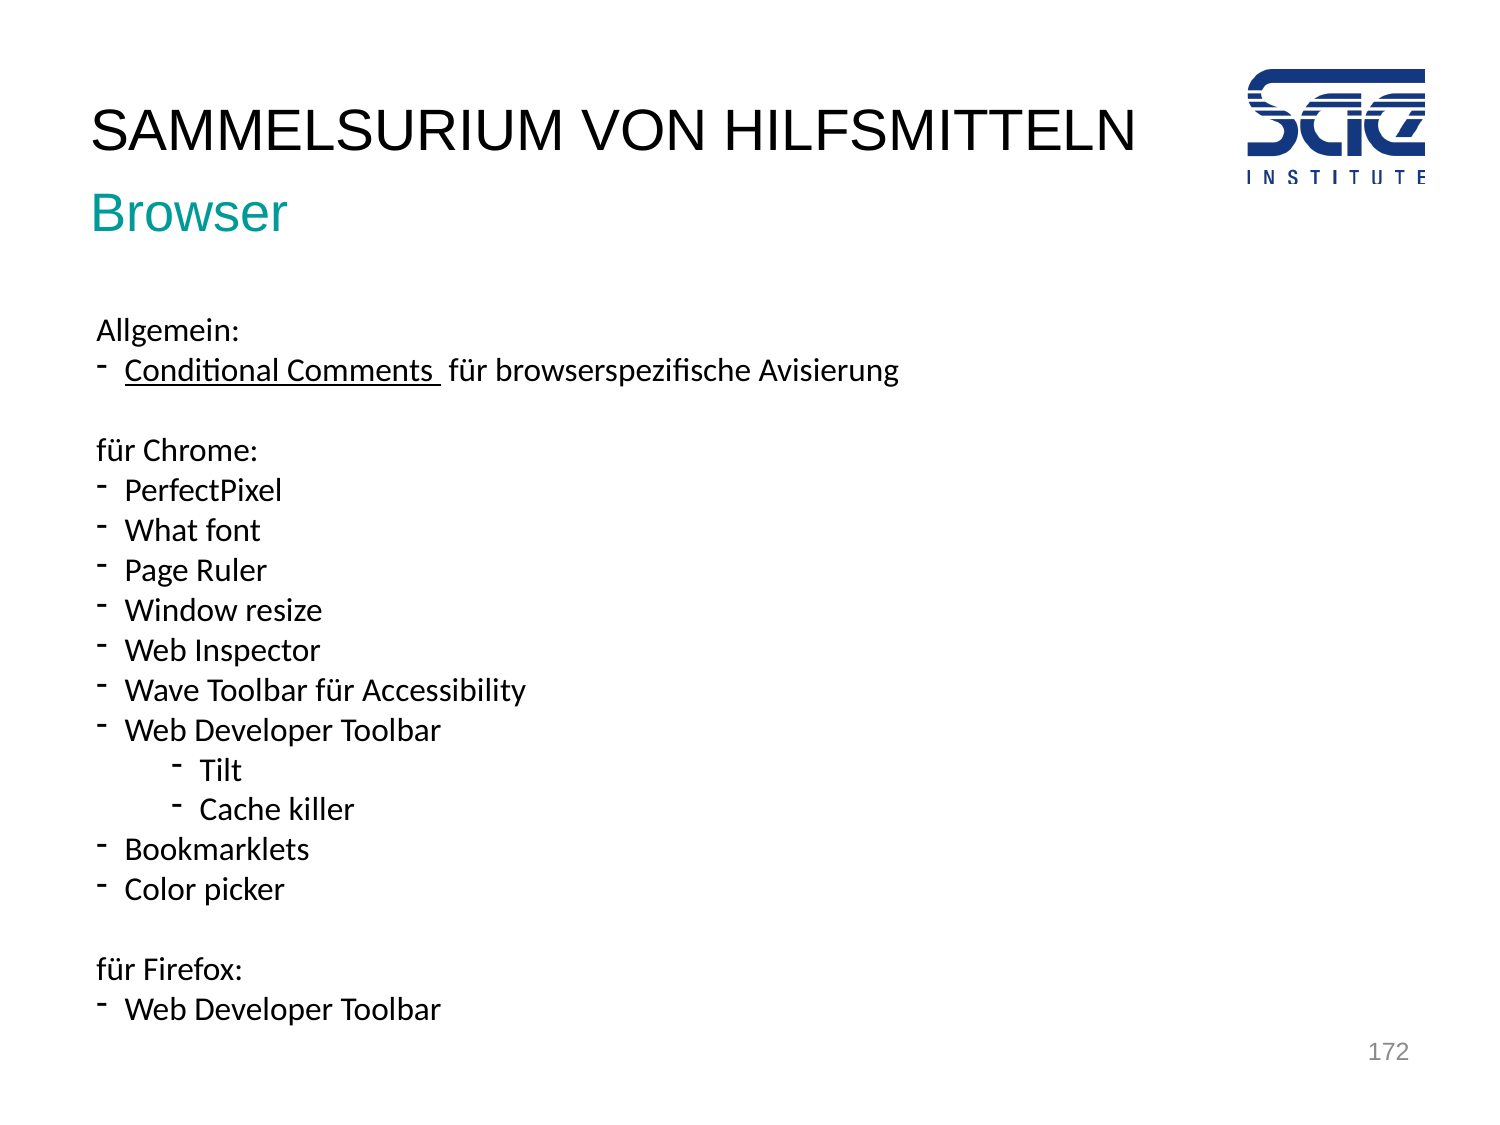

# Sammelsurium von HilfSmitteln
Browser
Allgemein:
Conditional Comments  für browserspezifische Avisierung

für Chrome:
PerfectPixel
What font
Page Ruler
Window resize
Web Inspector
Wave Toolbar für Accessibility
Web Developer Toolbar
Tilt
Cache killer
Bookmarklets
Color picker

für Firefox:
Web Developer Toolbar

172